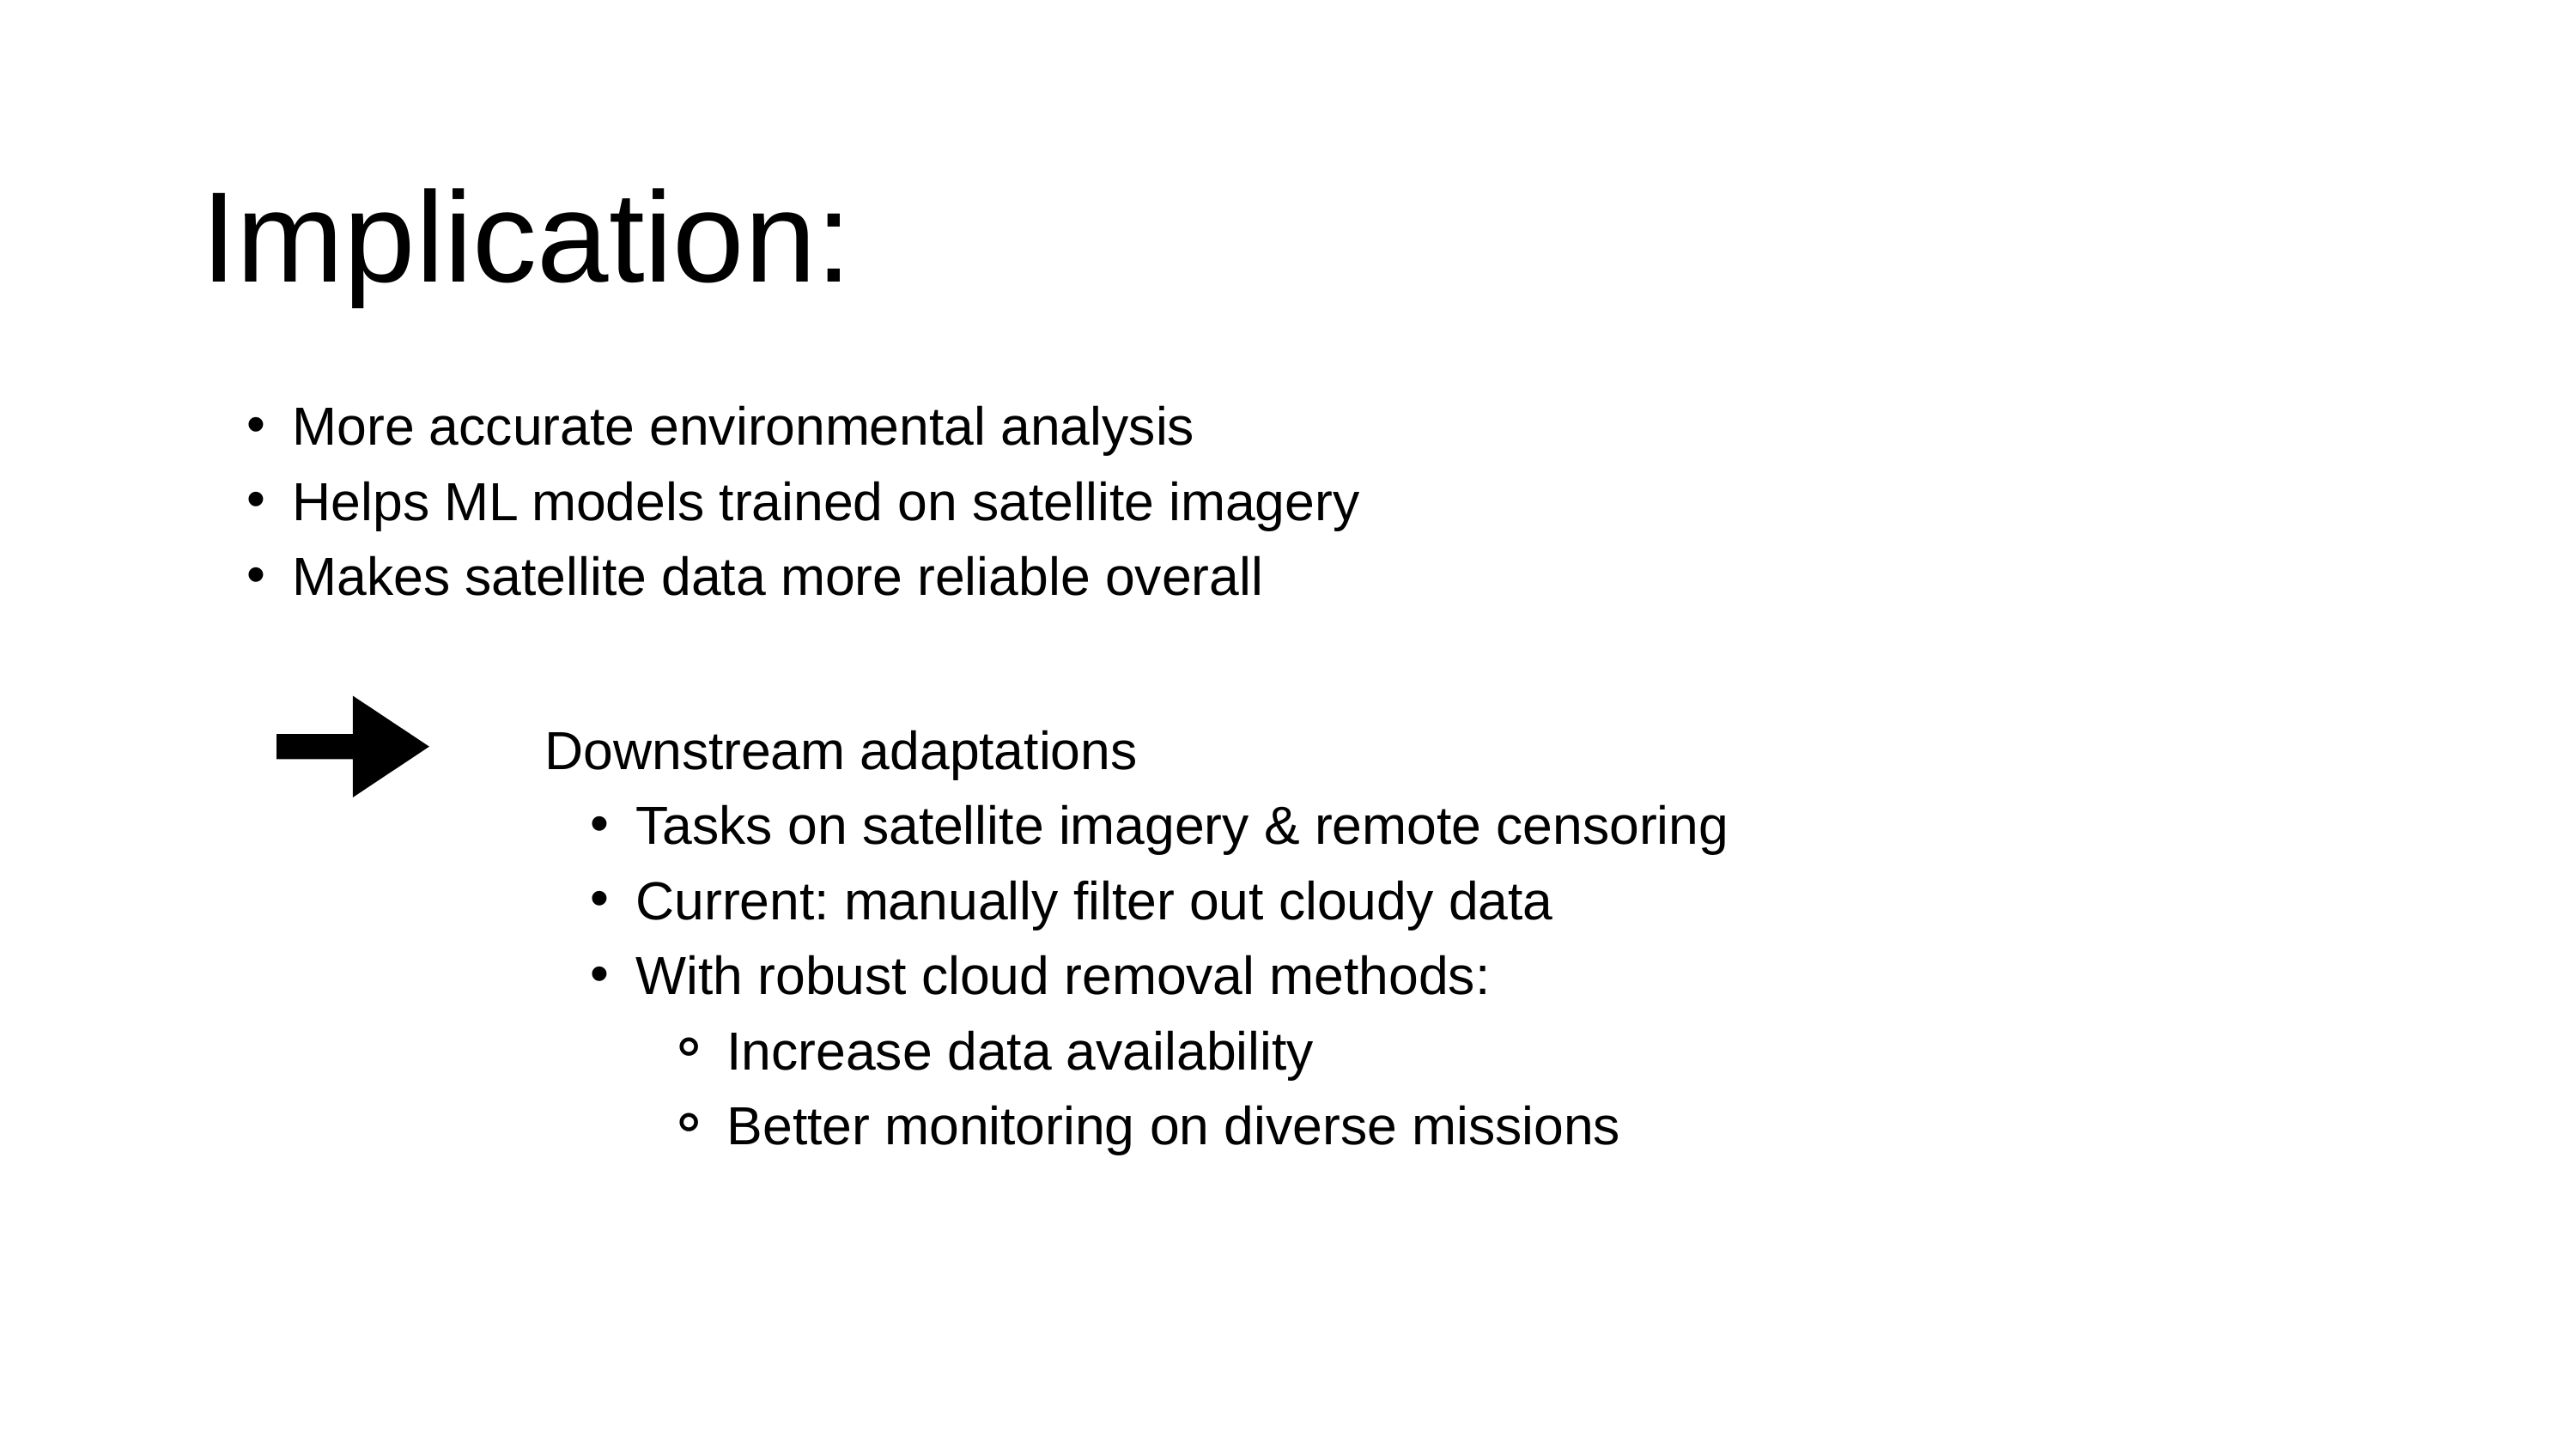

Implication:
More accurate environmental analysis
Helps ML models trained on satellite imagery
Makes satellite data more reliable overall

Downstream adaptations
Tasks on satellite imagery & remote censoring
Current: manually filter out cloudy data
With robust cloud removal methods:
Increase data availability
Better monitoring on diverse missions